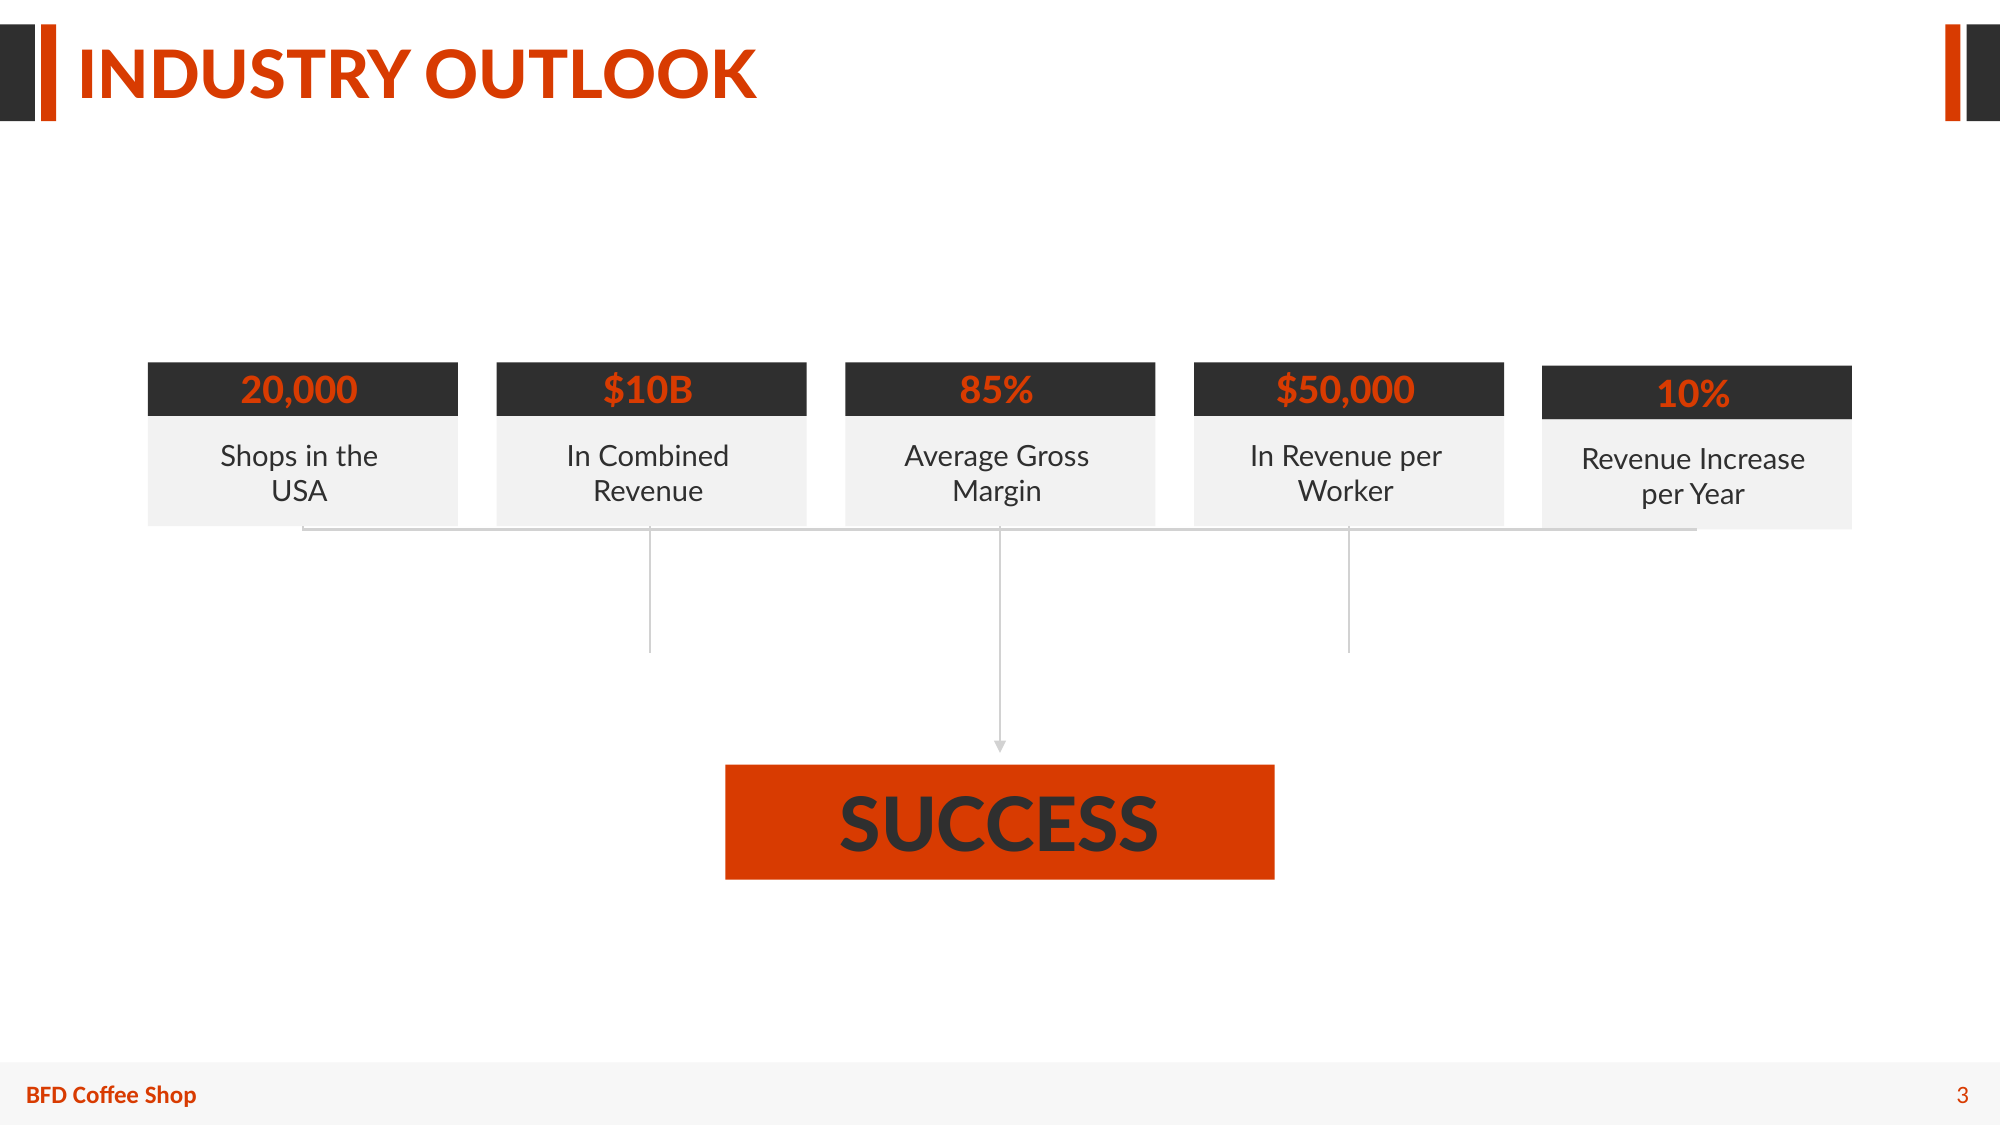

INDUSTRY OUTLOOK
20,000

Shops in the USA
$10B

In Combined Revenue
85%

Average Gross Margin
$50,000

In Revenue per Worker
10%

Revenue Increase per Year

SUCCESS